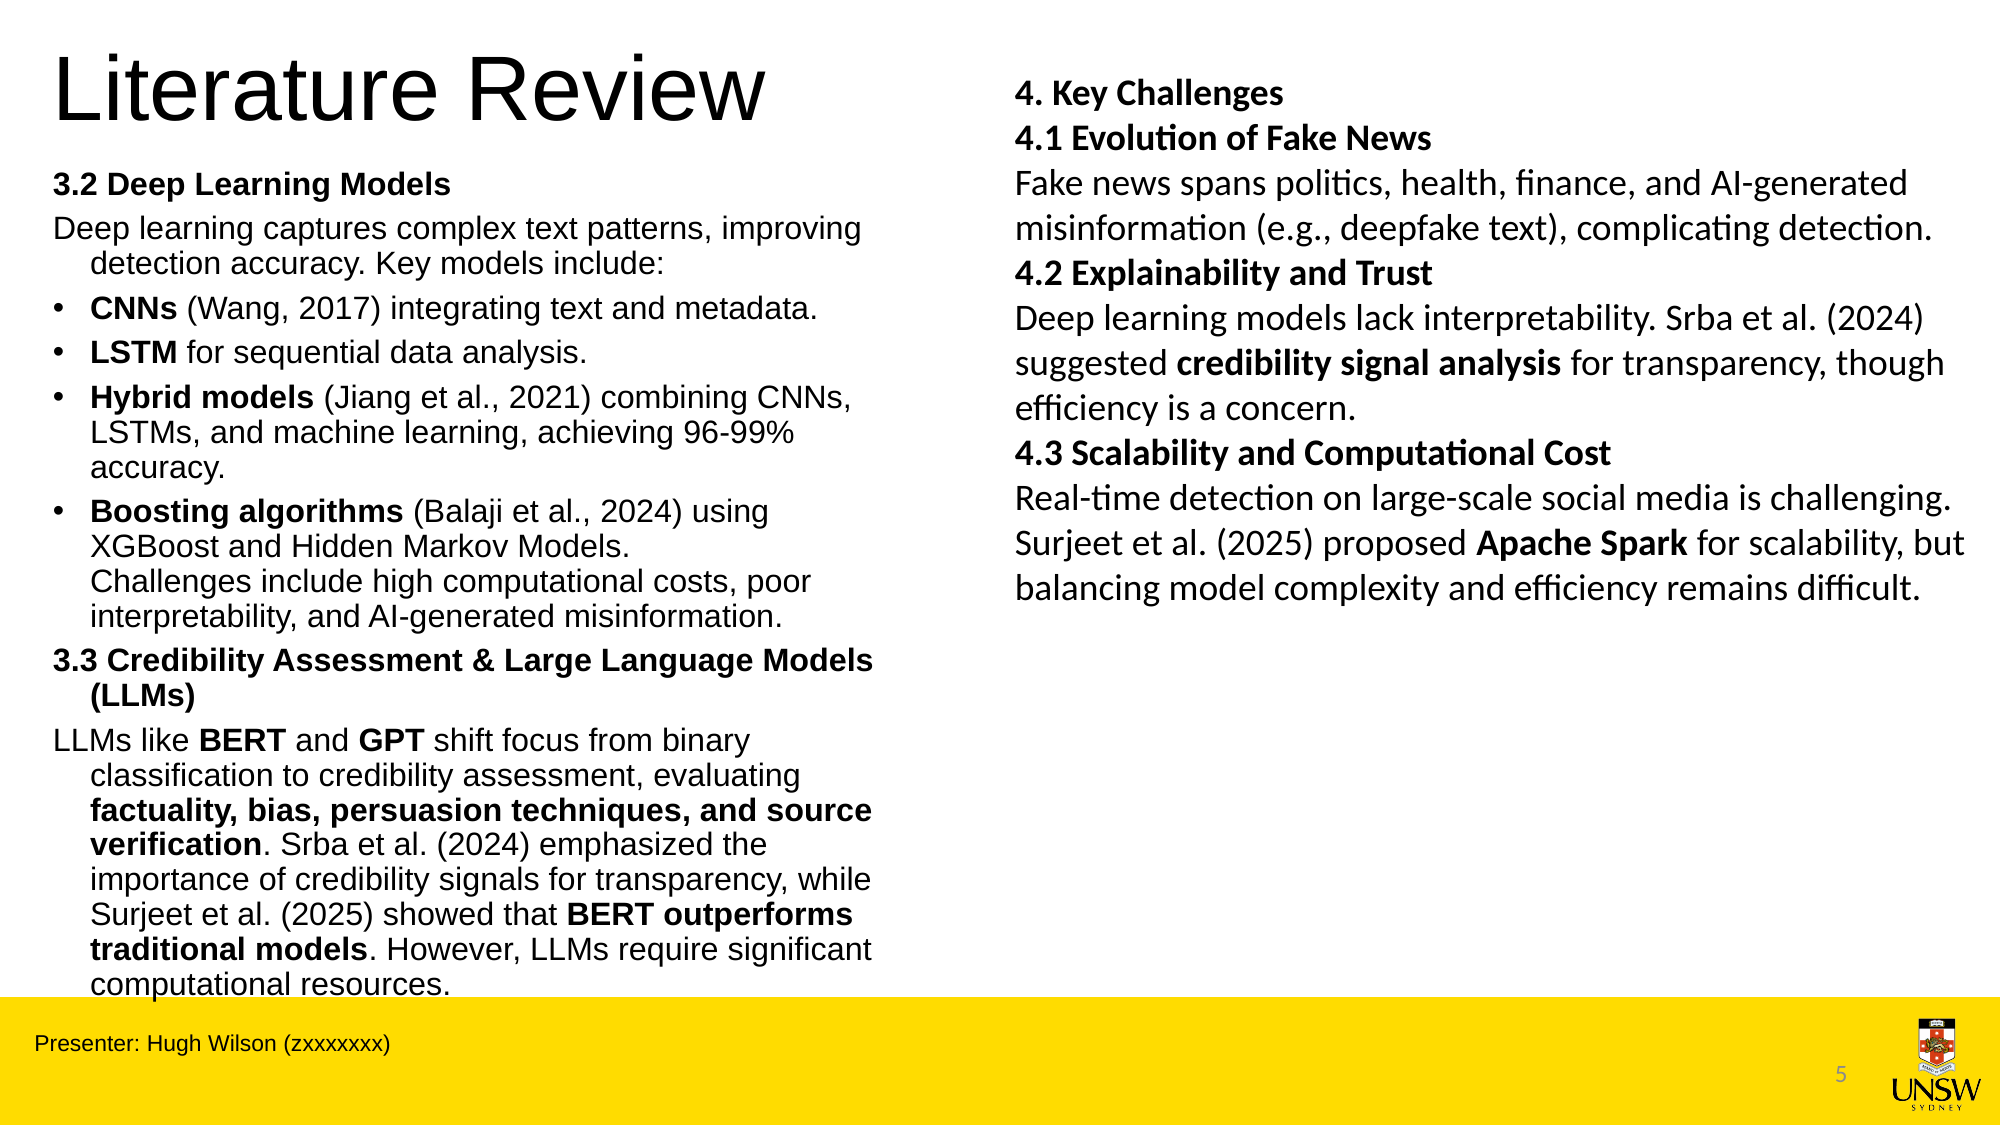

# Literature Review
4. Key Challenges
4.1 Evolution of Fake News
Fake news spans politics, health, finance, and AI-generated misinformation (e.g., deepfake text), complicating detection.
4.2 Explainability and Trust
Deep learning models lack interpretability. Srba et al. (2024) suggested credibility signal analysis for transparency, though efficiency is a concern.
4.3 Scalability and Computational Cost
Real-time detection on large-scale social media is challenging. Surjeet et al. (2025) proposed Apache Spark for scalability, but balancing model complexity and efficiency remains difficult.

3.2 Deep Learning Models
Deep learning captures complex text patterns, improving detection accuracy. Key models include:
CNNs (Wang, 2017) integrating text and metadata.
LSTM for sequential data analysis.
Hybrid models (Jiang et al., 2021) combining CNNs, LSTMs, and machine learning, achieving 96-99% accuracy.
Boosting algorithms (Balaji et al., 2024) using XGBoost and Hidden Markov Models.
Challenges include high computational costs, poor interpretability, and AI-generated misinformation.
3.3 Credibility Assessment & Large Language Models (LLMs)
LLMs like BERT and GPT shift focus from binary classification to credibility assessment, evaluating factuality, bias, persuasion techniques, and source verification. Srba et al. (2024) emphasized the importance of credibility signals for transparency, while Surjeet et al. (2025) showed that BERT outperforms traditional models. However, LLMs require significant computational resources.

Presenter: Hugh Wilson (zxxxxxxx)
5